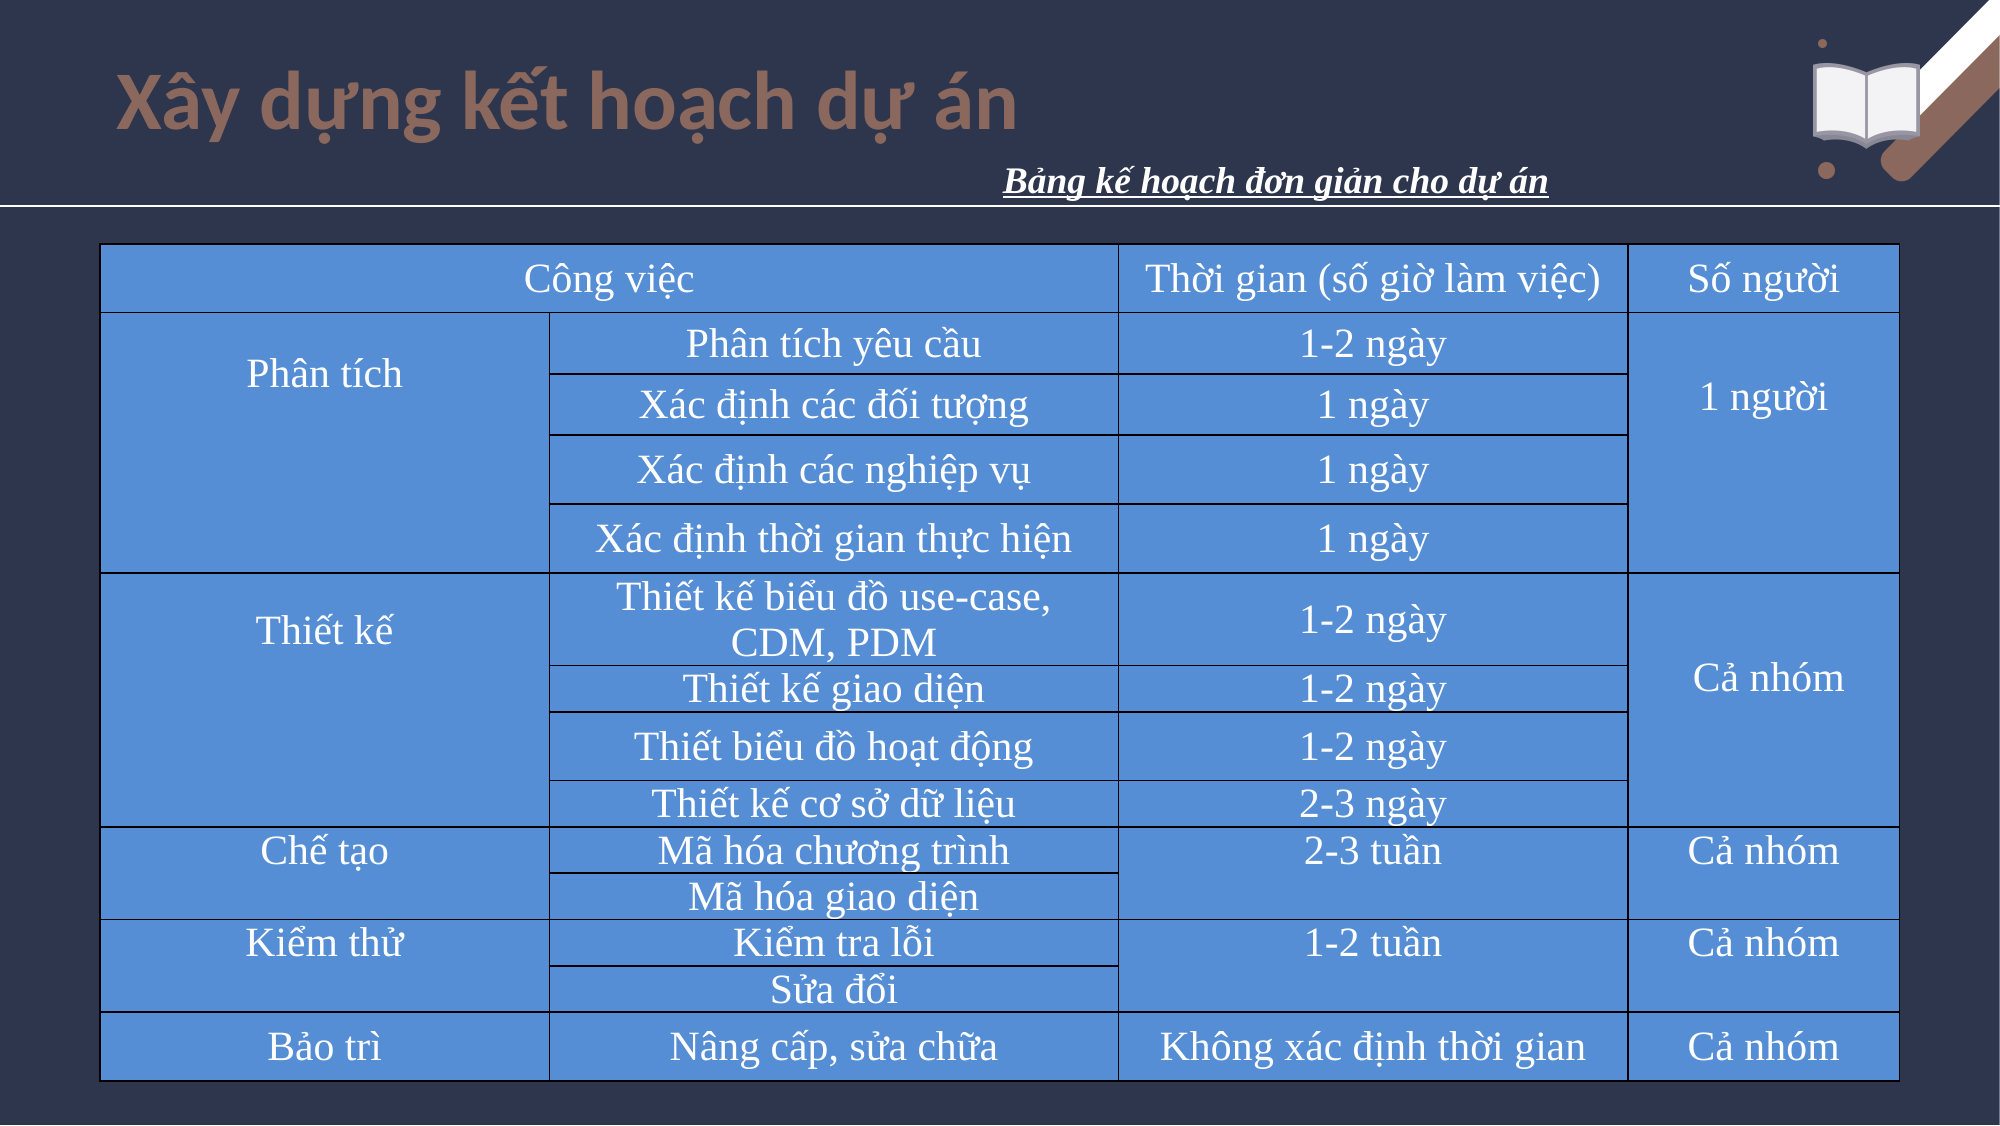

# Xây dựng kết hoạch dự án
Bảng kế hoạch đơn giản cho dự án
| Công việc |  | Thời gian (số giờ làm việc) | Số người |
| --- | --- | --- | --- |
| Phân tích | Phân tích yêu cầu | 1-2 ngày | 1 người |
|  | Xác định các đối tượng | 1 ngày |  |
|  | Xác định các nghiệp vụ | 1 ngày |  |
|  | Xác định thời gian thực hiện | 1 ngày |  |
| Thiết kế | Thiết kế biểu đồ use-case, CDM, PDM | 1-2 ngày | Cả nhóm |
|  | Thiết kế giao diện | 1-2 ngày |  |
|  | Thiết biểu đồ hoạt động | 1-2 ngày |  |
|  | Thiết kế cơ sở dữ liệu | 2-3 ngày |  |
| Chế tạo | Mã hóa chương trình | 2-3 tuần | Cả nhóm |
|  | Mã hóa giao diện |  |  |
| Kiểm thử | Kiểm tra lỗi | 1-2 tuần | Cả nhóm |
|  | Sửa đổi |  |  |
| Bảo trì | Nâng cấp, sửa chữa | Không xác định thời gian | Cả nhóm |